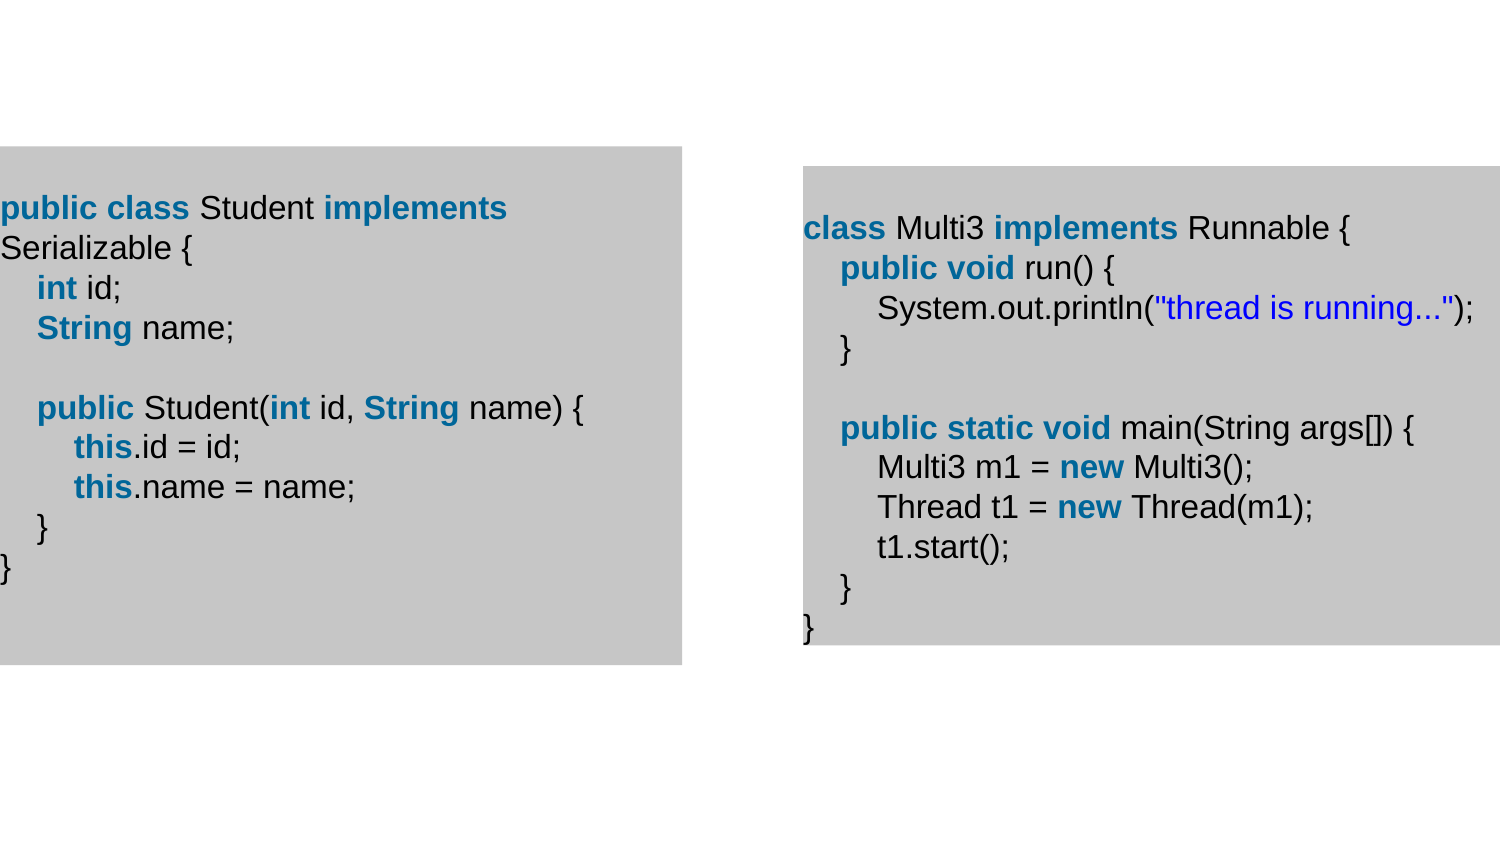

public class Student implements Serializable {
    int id;
    String name;

    public Student(int id, String name) {
        this.id = id;
        this.name = name;
    }
}

class Multi3 implements Runnable {
    public void run() {
        System.out.println("thread is running...");
    }

    public static void main(String args[]) {
        Multi3 m1 = new Multi3();
        Thread t1 = new Thread(m1);
        t1.start();
    }
}